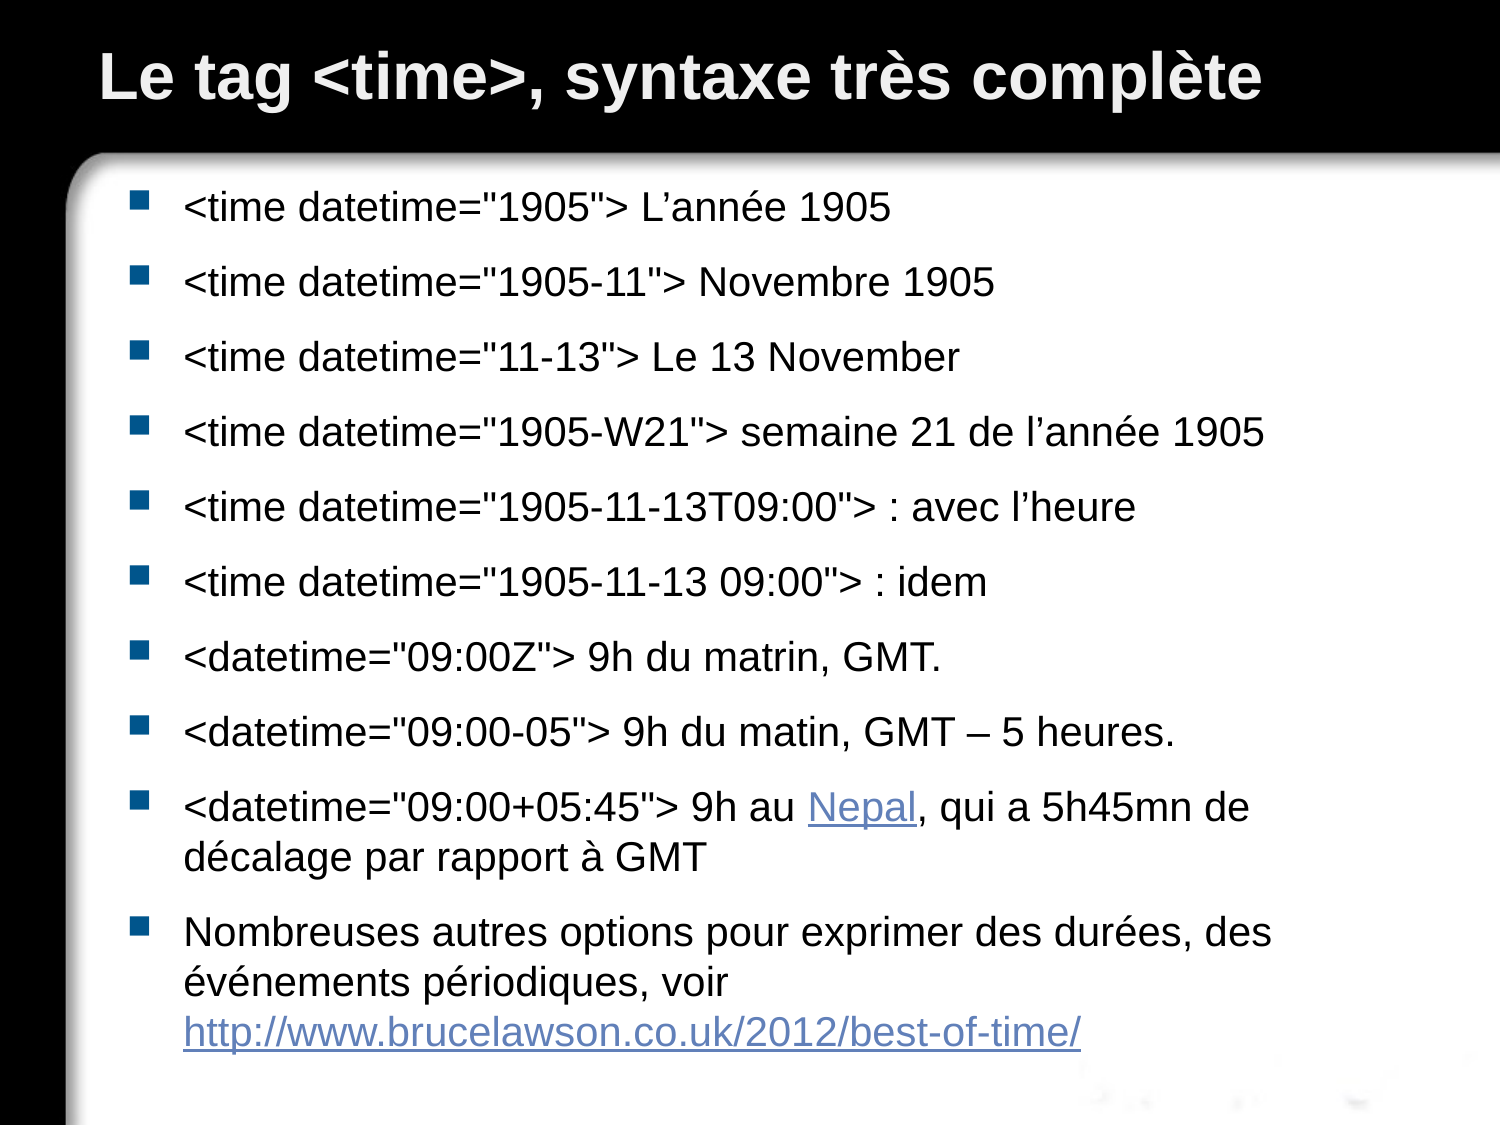

# Le tag <time>, syntaxe très complète
<time datetime="1905"> L’année 1905
<time datetime="1905-11"> Novembre 1905
<time datetime="11-13"> Le 13 November
<time datetime="1905-W21"> semaine 21 de l’année 1905
<time datetime="1905-11-13T09:00"> : avec l’heure
<time datetime="1905-11-13 09:00"> : idem
<datetime="09:00Z"> 9h du matrin, GMT.
<datetime="09:00-05"> 9h du matin, GMT – 5 heures.
<datetime="09:00+05:45"> 9h au Nepal, qui a 5h45mn de décalage par rapport à GMT
Nombreuses autres options pour exprimer des durées, des événements périodiques, voir http://www.brucelawson.co.uk/2012/best-of-time/